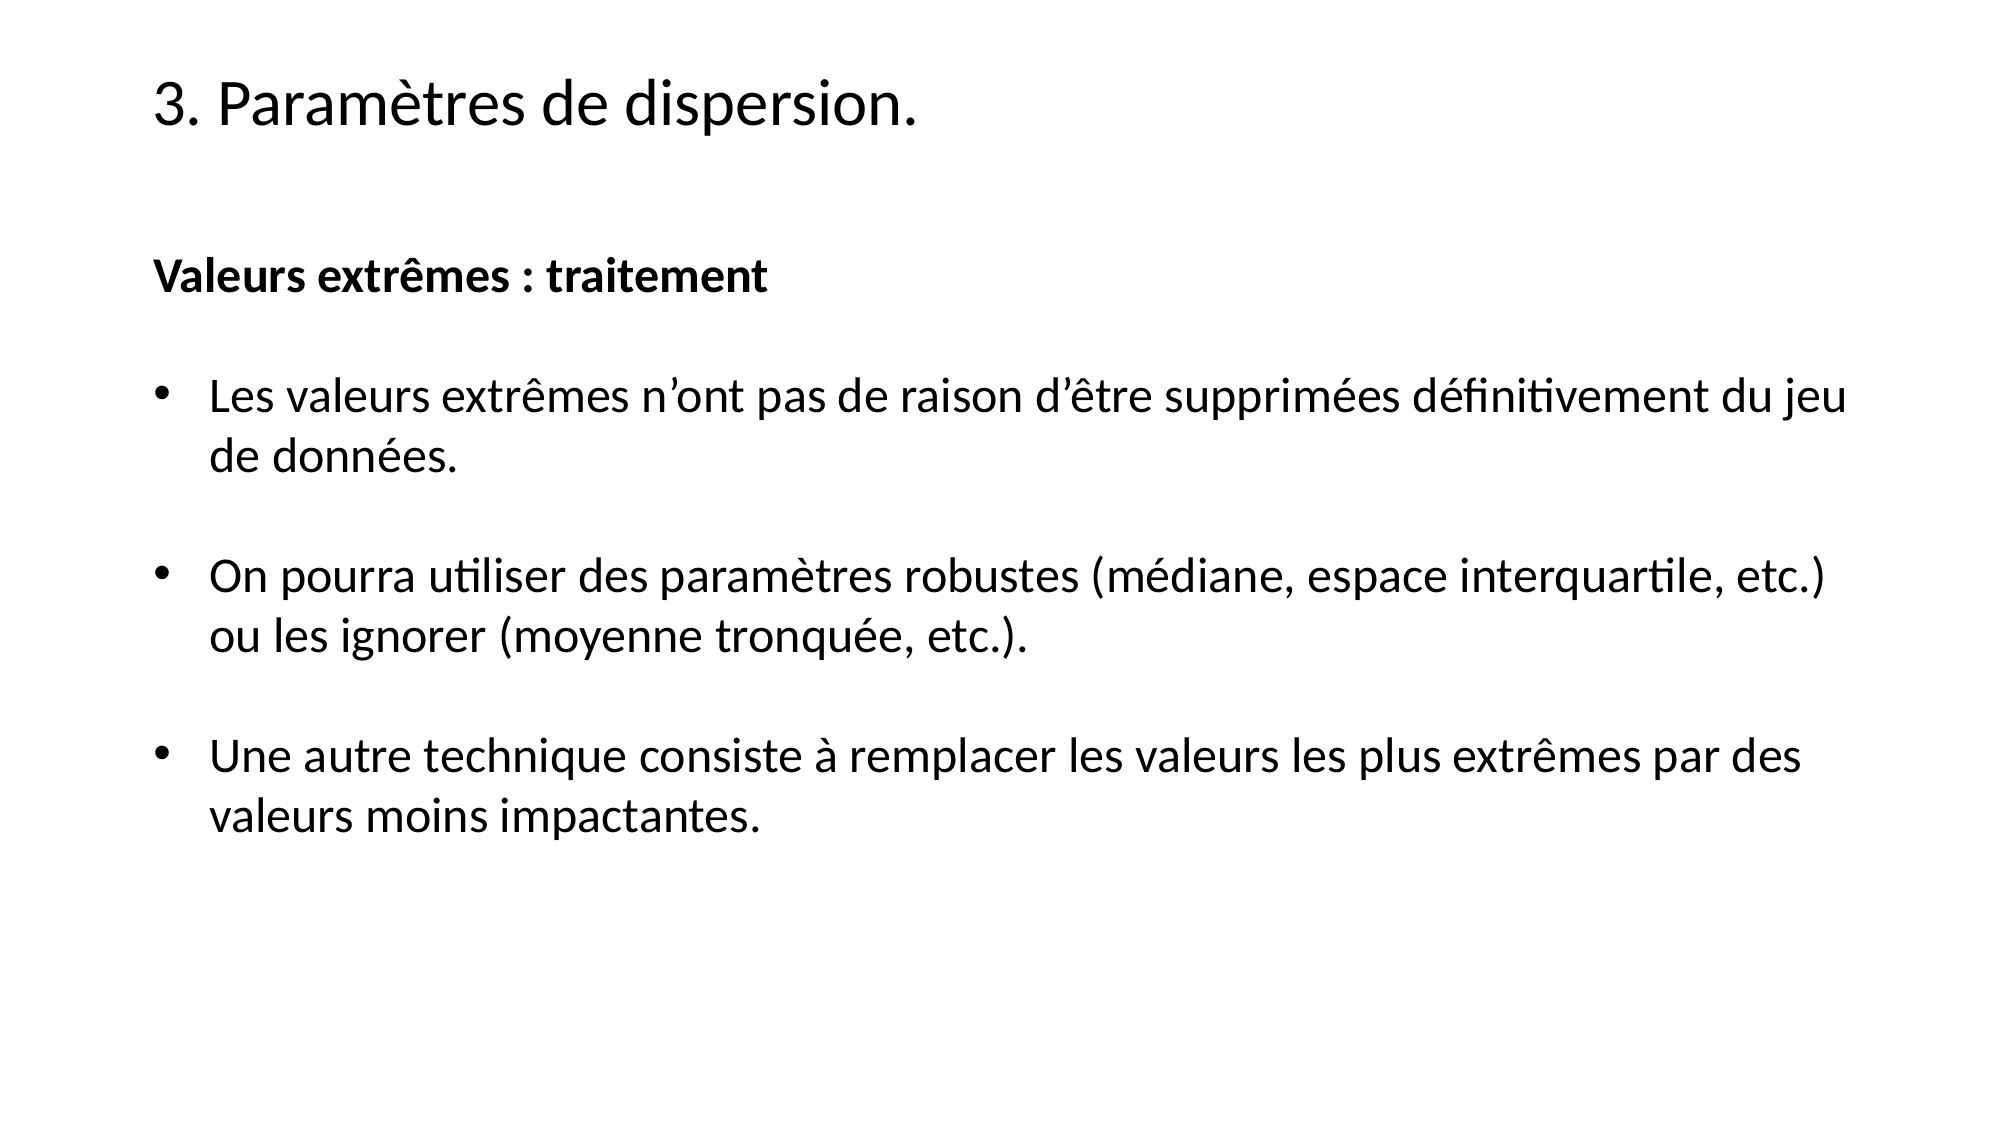

3. Paramètres de dispersion.
Valeurs extrêmes : traitement

Les valeurs extrêmes n’ont pas de raison d’être supprimées définitivement du jeu de données.

On pourra utiliser des paramètres robustes (médiane, espace interquartile, etc.) ou les ignorer (moyenne tronquée, etc.).

Une autre technique consiste à remplacer les valeurs les plus extrêmes par des valeurs moins impactantes.